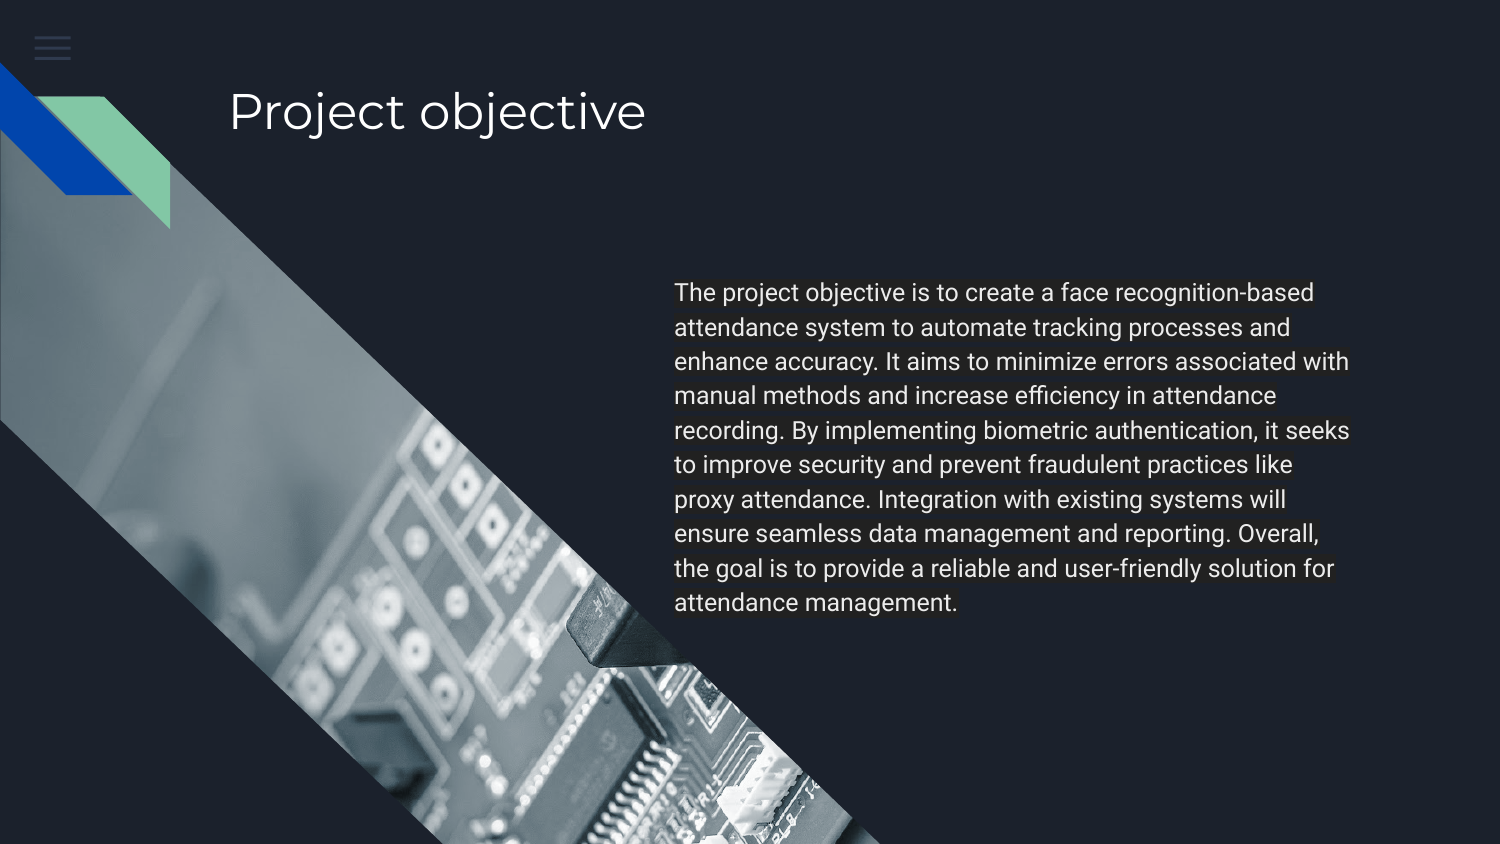

# Project objective
The project objective is to create a face recognition-based attendance system to automate tracking processes and enhance accuracy. It aims to minimize errors associated with manual methods and increase efficiency in attendance recording. By implementing biometric authentication, it seeks to improve security and prevent fraudulent practices like proxy attendance. Integration with existing systems will ensure seamless data management and reporting. Overall, the goal is to provide a reliable and user-friendly solution for attendance management.